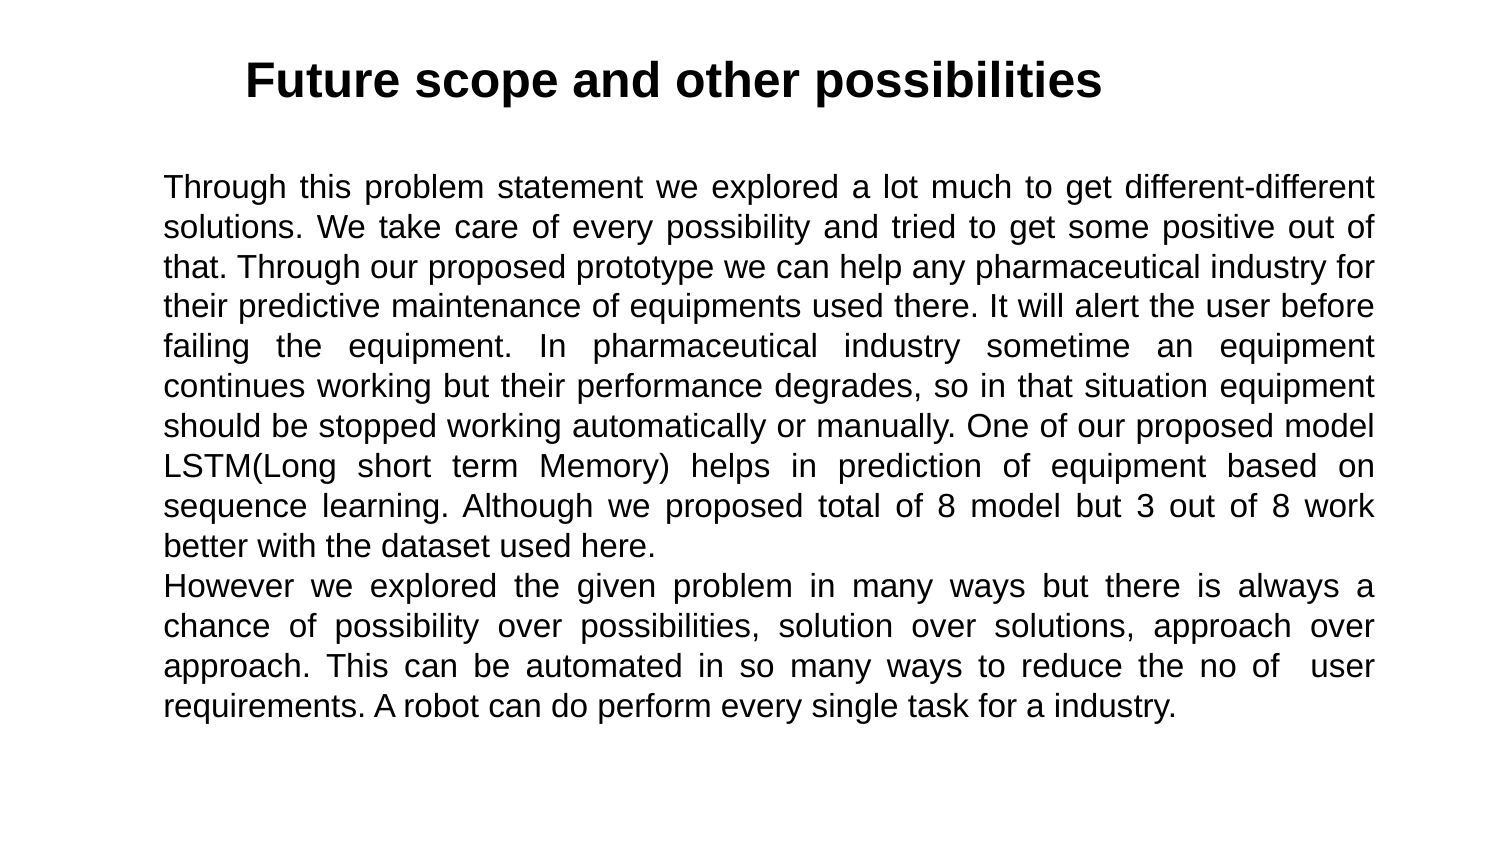

Future scope and other possibilities
Through this problem statement we explored a lot much to get different-different solutions. We take care of every possibility and tried to get some positive out of that. Through our proposed prototype we can help any pharmaceutical industry for their predictive maintenance of equipments used there. It will alert the user before failing the equipment. In pharmaceutical industry sometime an equipment continues working but their performance degrades, so in that situation equipment should be stopped working automatically or manually. One of our proposed model LSTM(Long short term Memory) helps in prediction of equipment based on sequence learning. Although we proposed total of 8 model but 3 out of 8 work better with the dataset used here.
However we explored the given problem in many ways but there is always a chance of possibility over possibilities, solution over solutions, approach over approach. This can be automated in so many ways to reduce the no of  user requirements. A robot can do perform every single task for a industry.